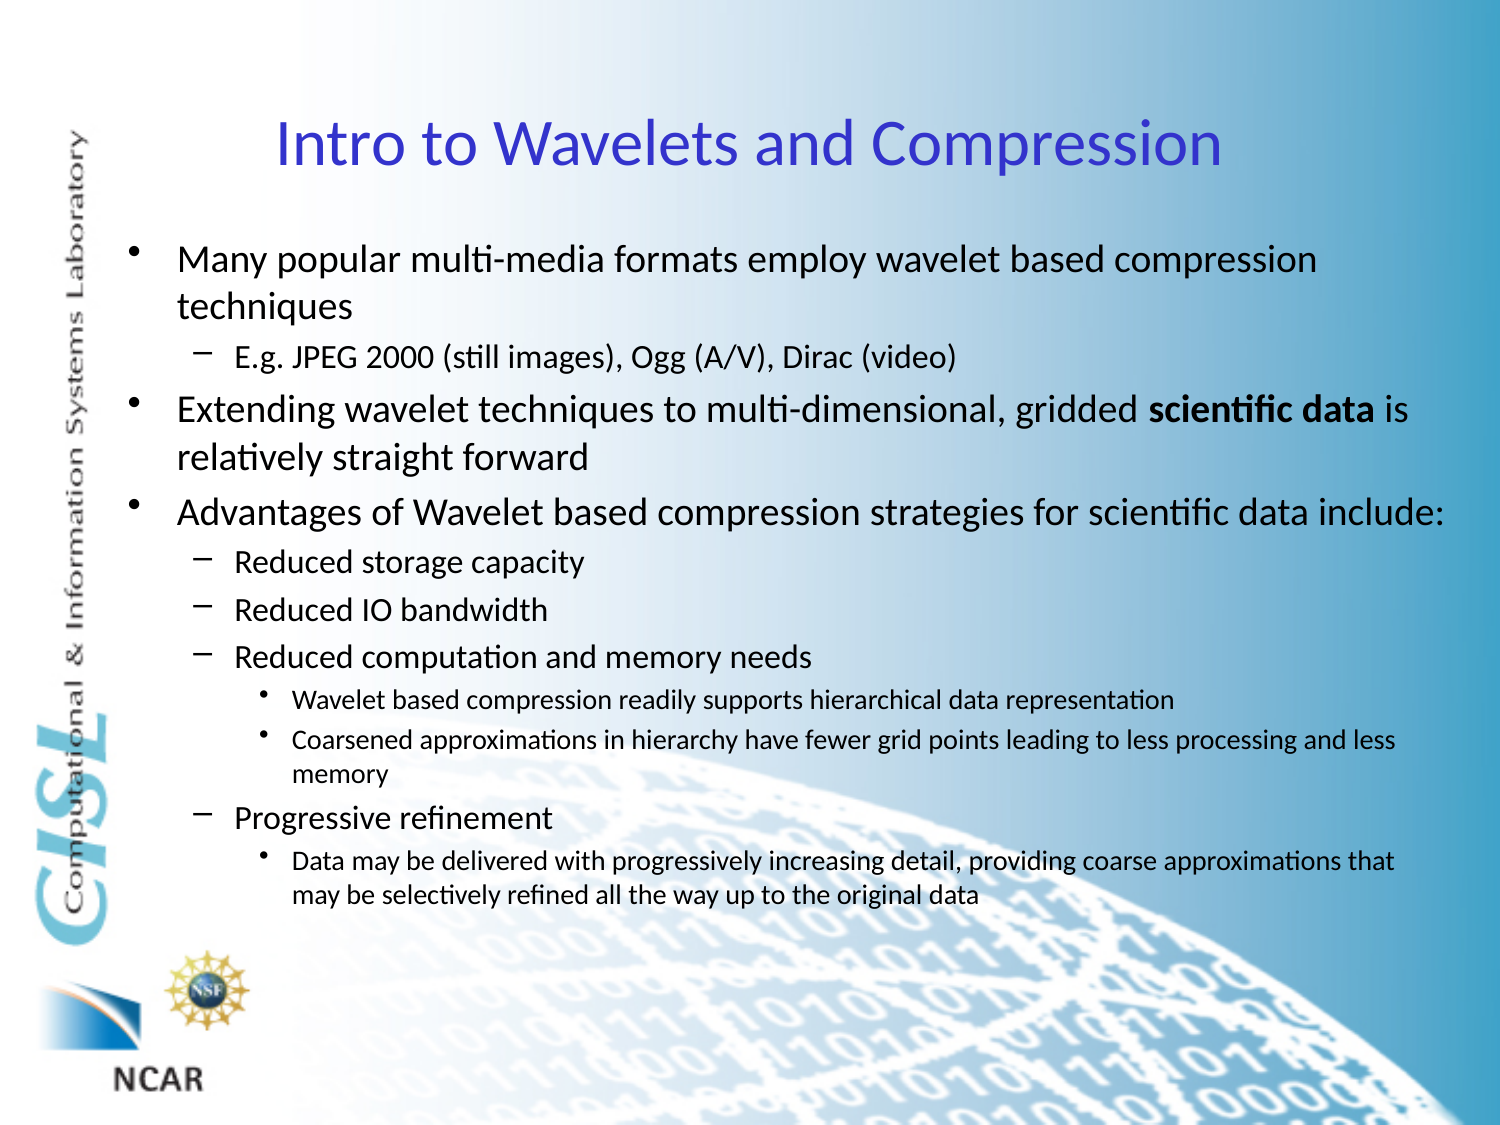

# Intro to Wavelets and Compression
Many popular multi-media formats employ wavelet based compression techniques
E.g. JPEG 2000 (still images), Ogg (A/V), Dirac (video)
Extending wavelet techniques to multi-dimensional, gridded scientific data is relatively straight forward
Advantages of Wavelet based compression strategies for scientific data include:
Reduced storage capacity
Reduced IO bandwidth
Reduced computation and memory needs
Wavelet based compression readily supports hierarchical data representation
Coarsened approximations in hierarchy have fewer grid points leading to less processing and less memory
Progressive refinement
Data may be delivered with progressively increasing detail, providing coarse approximations that may be selectively refined all the way up to the original data